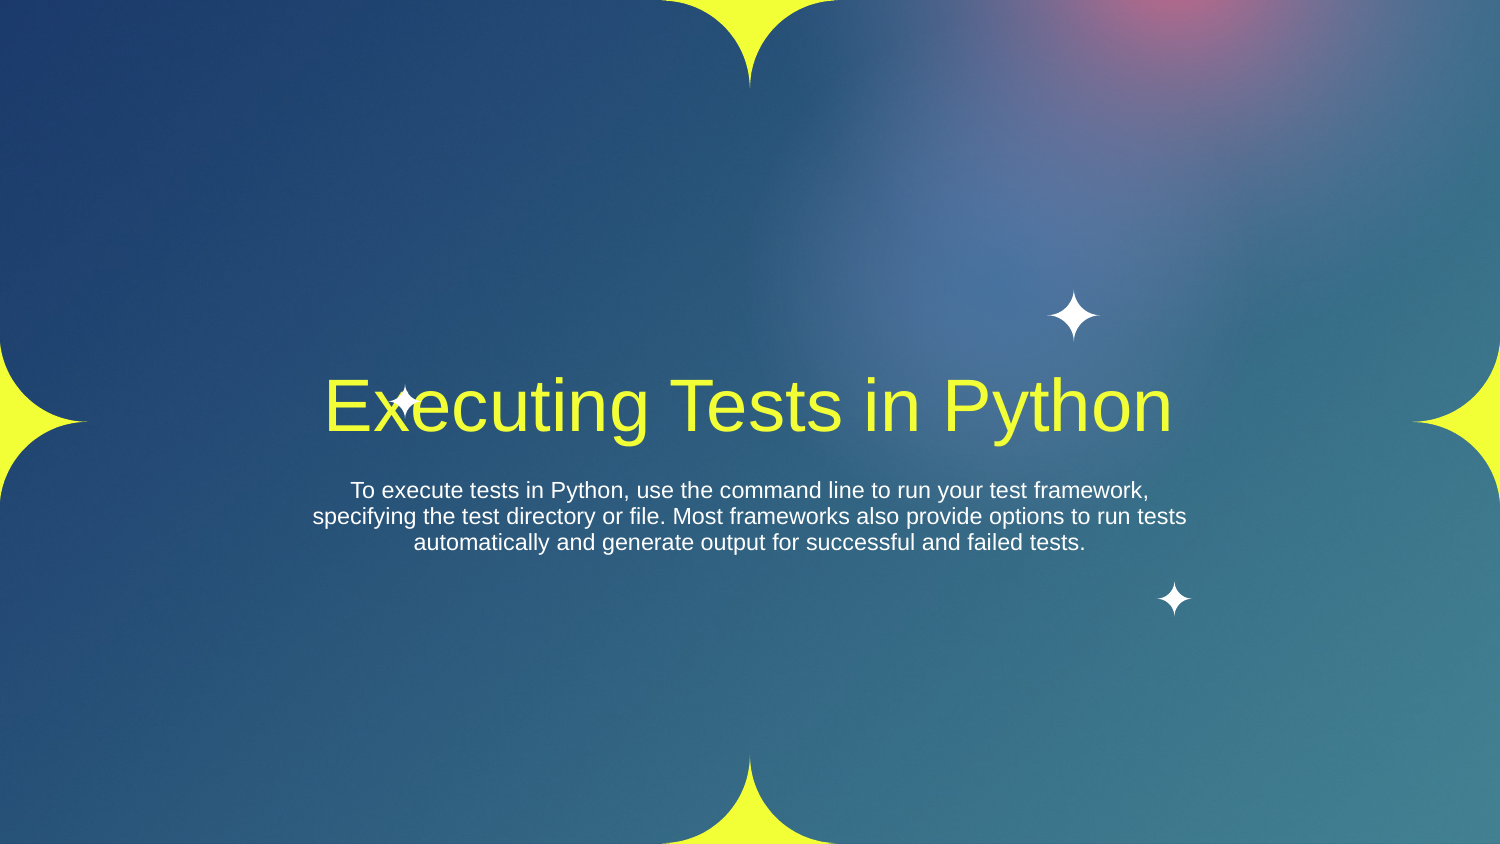

# Executing Tests in Python

To execute tests in Python, use the command line to run your test framework, specifying the test directory or file. Most frameworks also provide options to run tests automatically and generate output for successful and failed tests.